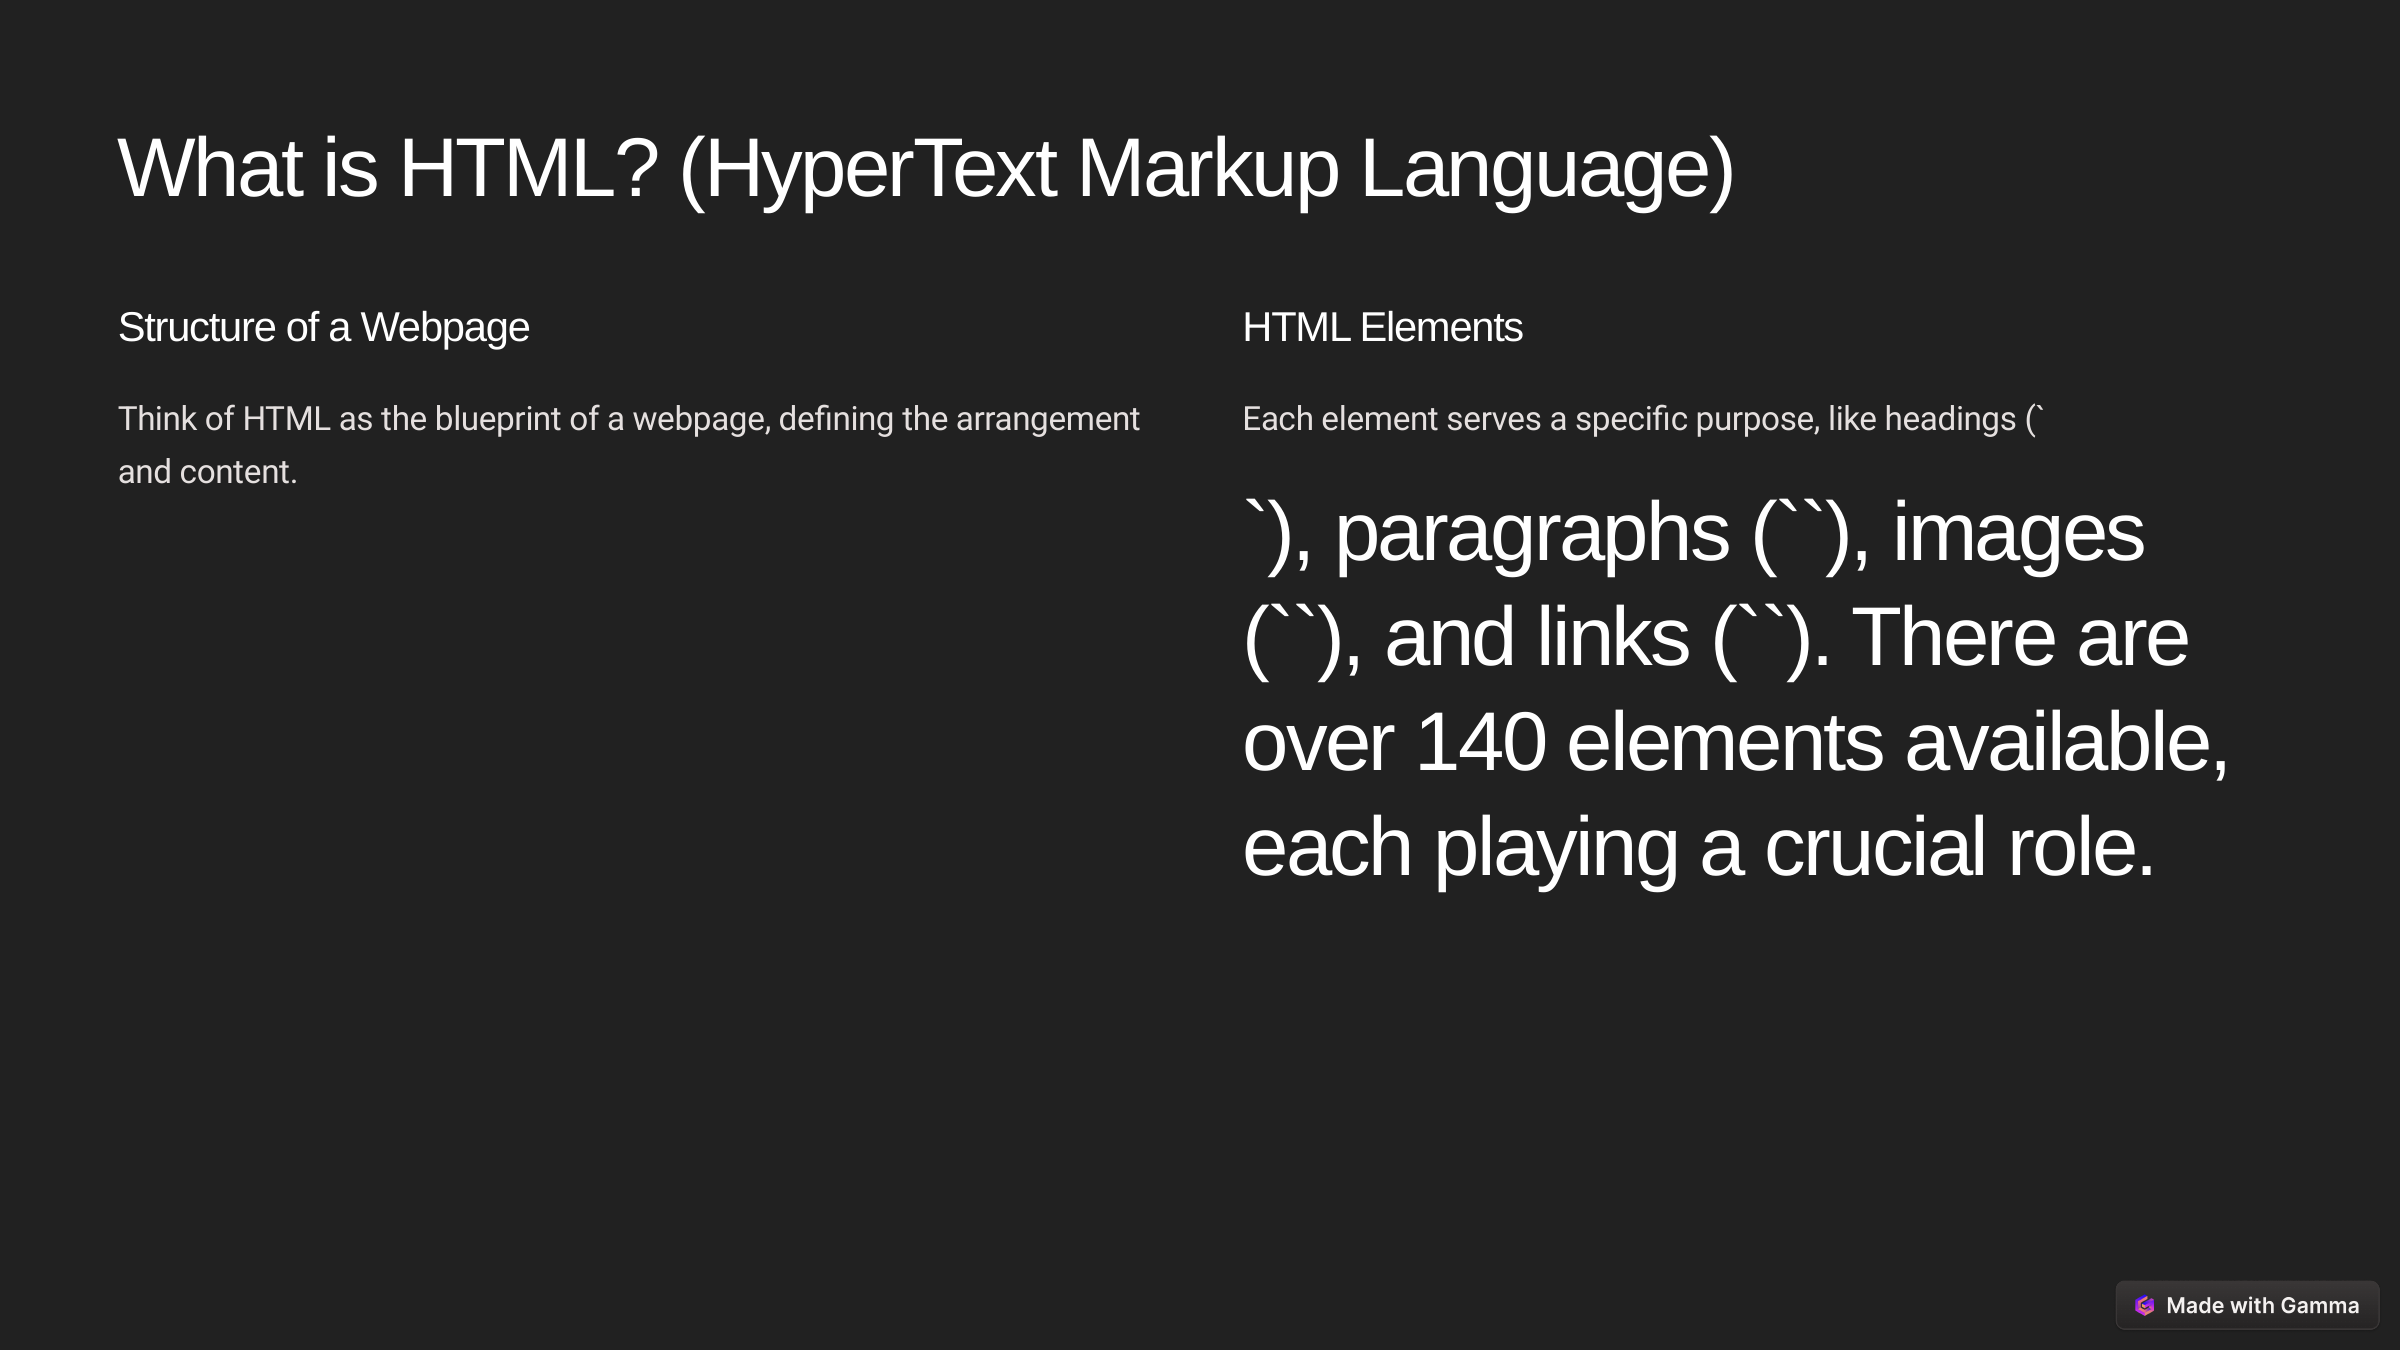

What is HTML? (HyperText Markup Language)
Structure of a Webpage
HTML Elements
Think of HTML as the blueprint of a webpage, defining the arrangement and content.
Each element serves a specific purpose, like headings (`
`), paragraphs (``), images (``), and links (``). There are over 140 elements available, each playing a crucial role.